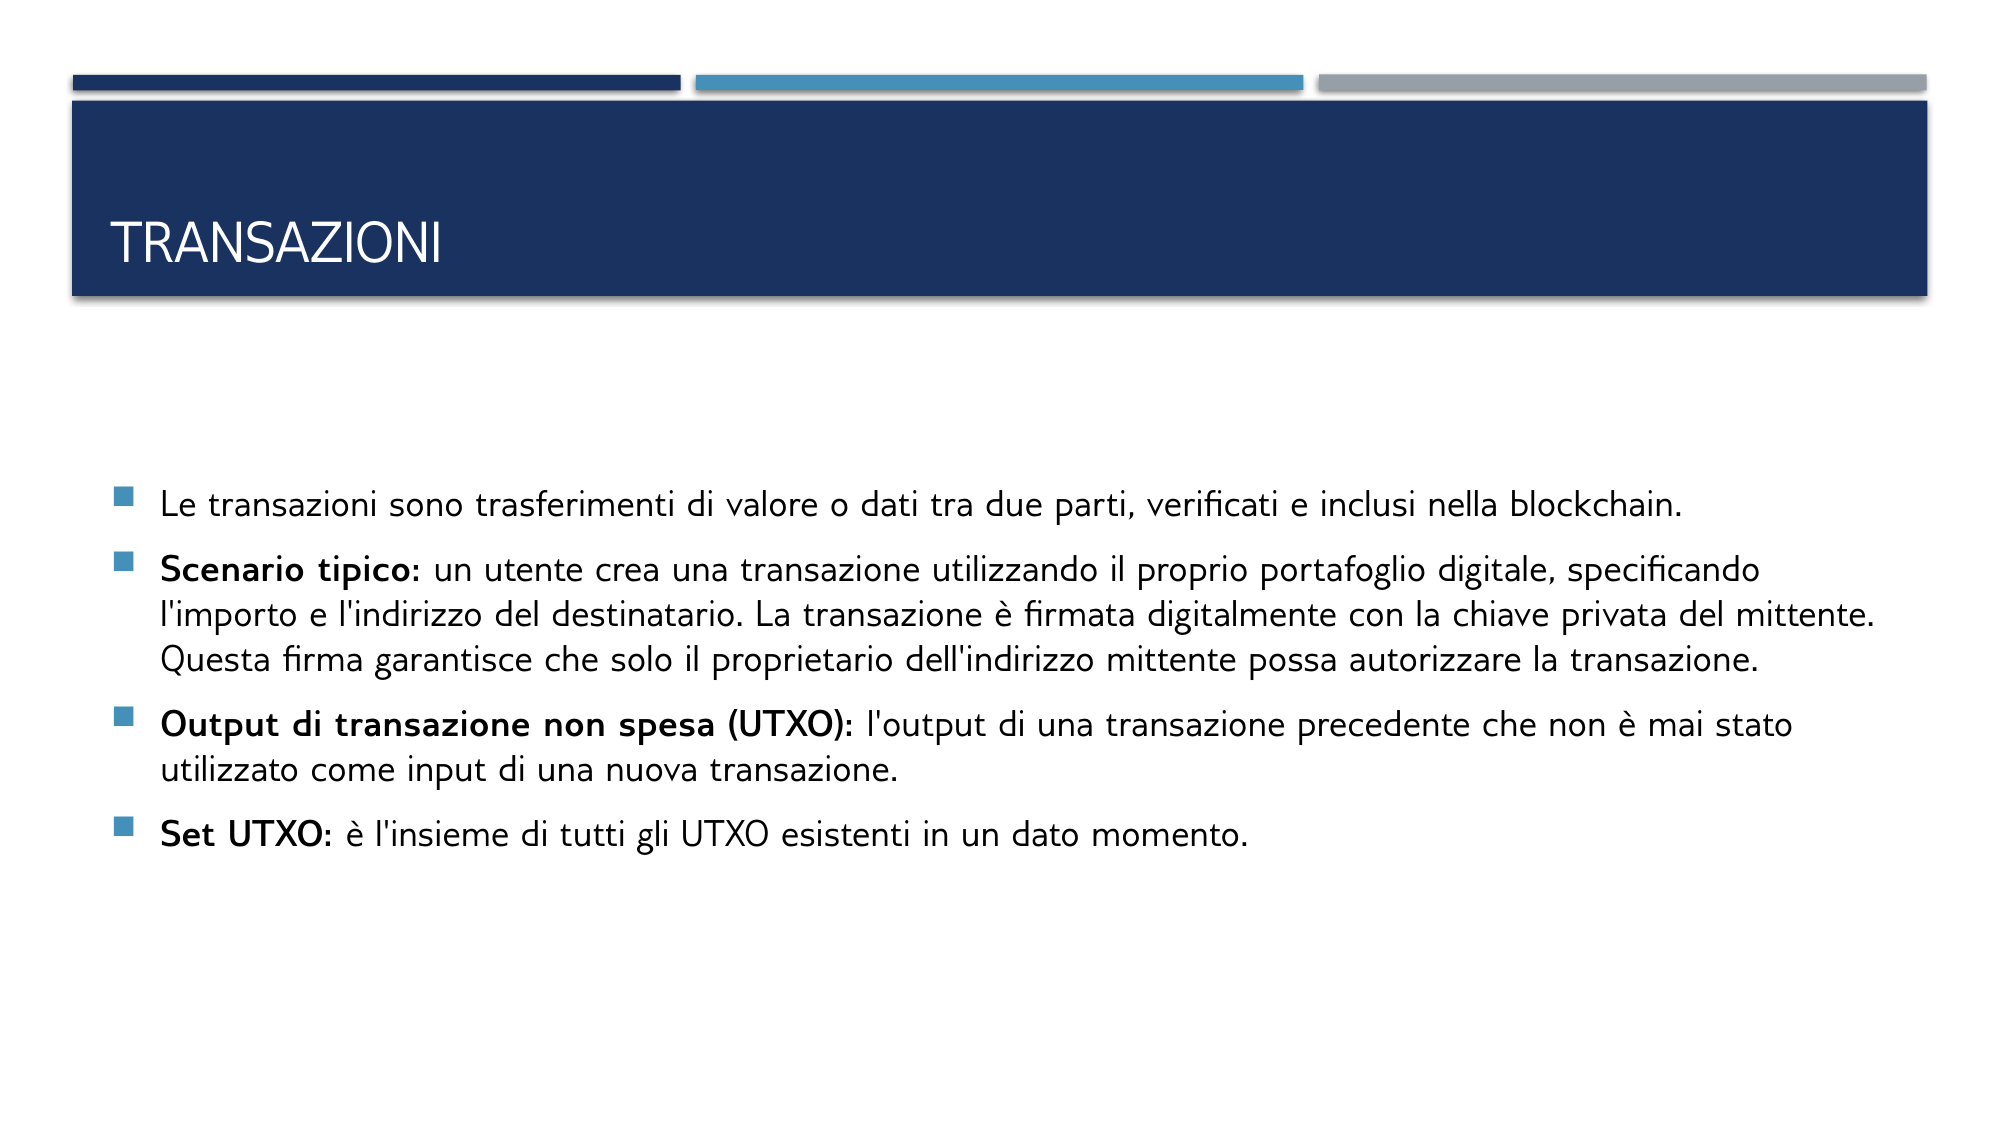

# TRANSAZIONI
Le transazioni sono trasferimenti di valore o dati tra due parti, verificati e inclusi nella blockchain.
Scenario tipico: un utente crea una transazione utilizzando il proprio portafoglio digitale, specificando l'importo e l'indirizzo del destinatario. La transazione è firmata digitalmente con la chiave privata del mittente. Questa firma garantisce che solo il proprietario dell'indirizzo mittente possa autorizzare la transazione.
Output di transazione non spesa (UTXO): l'output di una transazione precedente che non è mai stato utilizzato come input di una nuova transazione.
Set UTXO: è l'insieme di tutti gli UTXO esistenti in un dato momento.